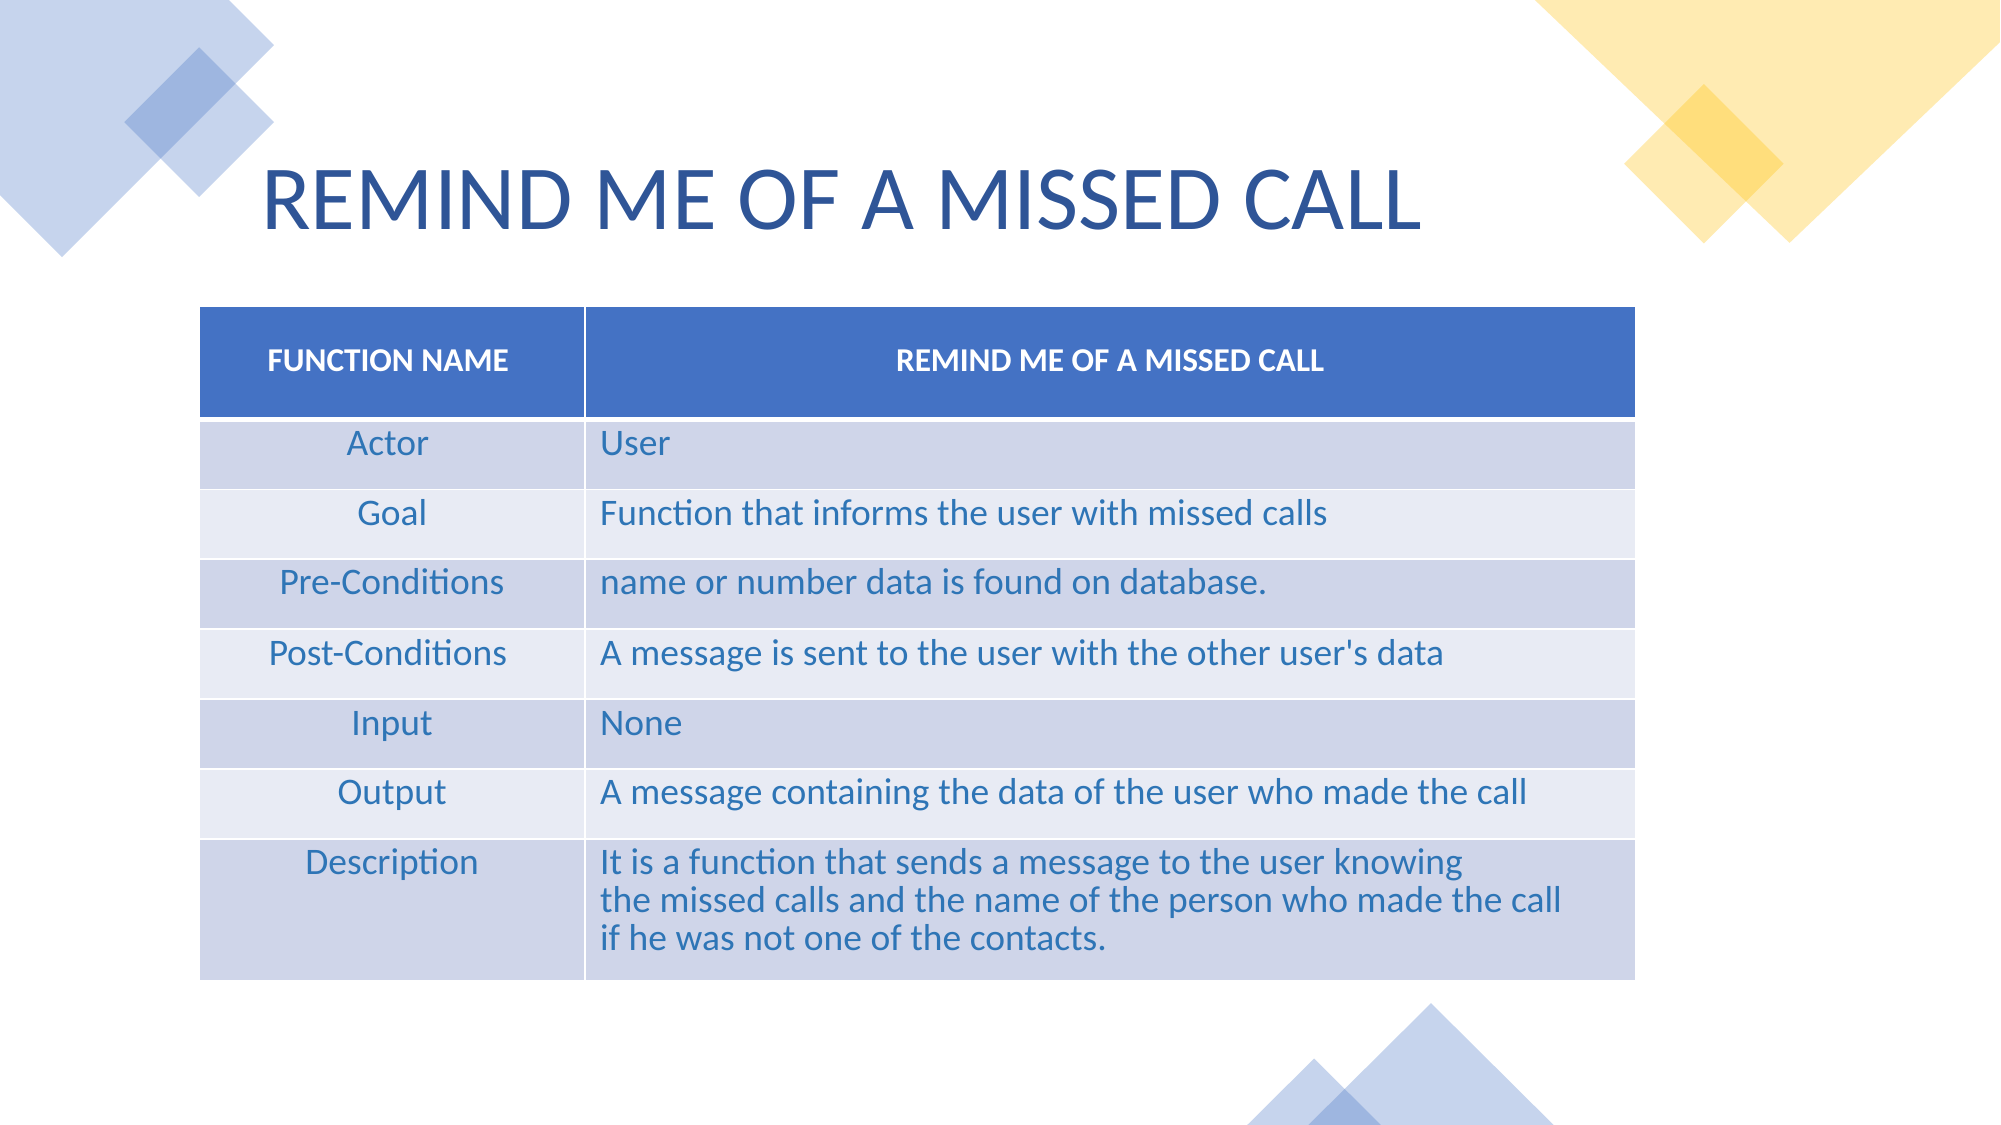

REMIND ME OF A MISSED CALL
| FUNCTION NAME ​​ | REMIND ME OF A MISSED CALL​ |
| --- | --- |
| Actor ​​ | User ​​ |
| Goal​​ | Function that informs the user with missed calls​ |
| Pre-Conditions​​ | name or number data is found on database.​​ |
| Post-Conditions ​​ | A message is sent to the user with the other user's data​ |
| Input​​ | ​None ​ |
| Output​​ | ​A message containing the data of the user who made the call​ |
| Description​​ | It is a function that sends a message to the user knowing the missed calls and the name of the person who made the call if he was not one of the contacts.​ |